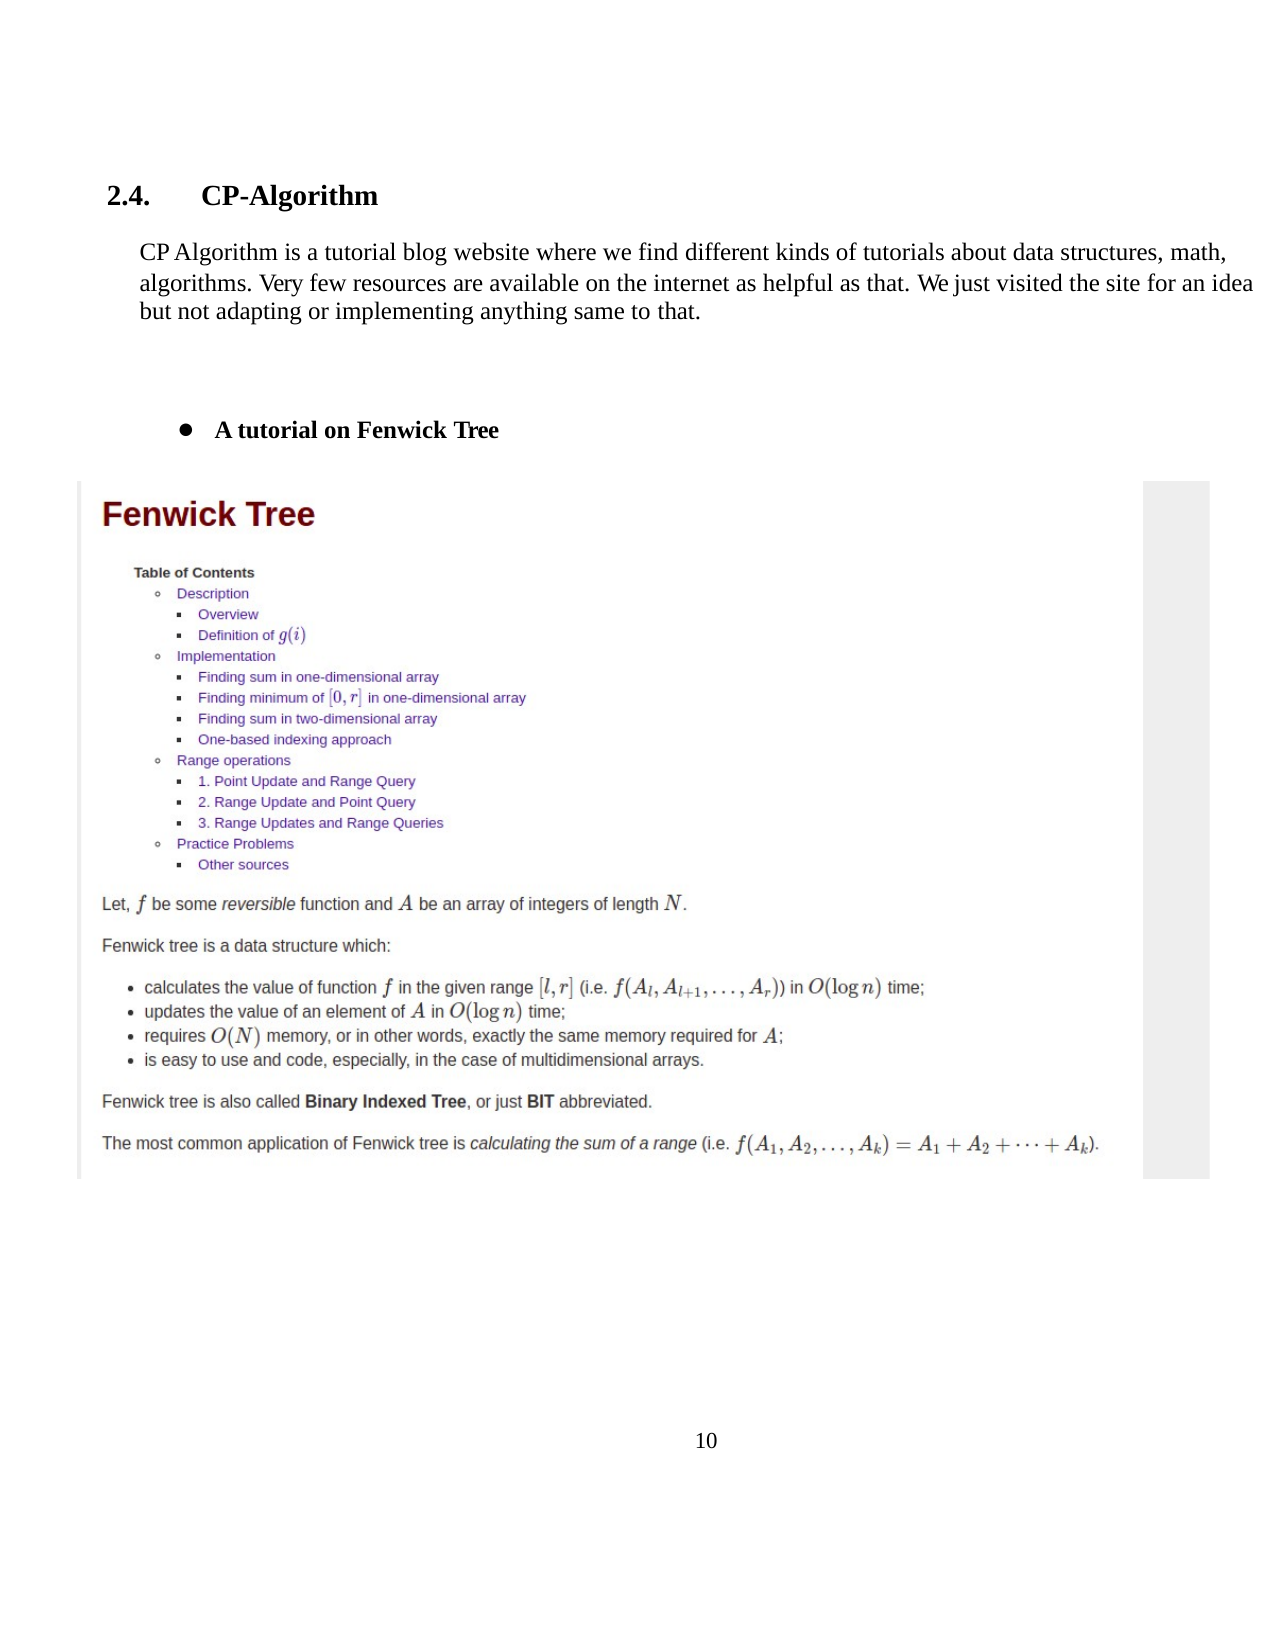

2.4.	CP-Algorithm
CP Algorithm is a tutorial blog website where we find different kinds of tutorials about data structures, math,
algorithms. Very few resources are available on the internet as helpful as that. We just visited the site for an idea  but not adapting or implementing anything same to that.
A tutorial on Fenwick Tree

10